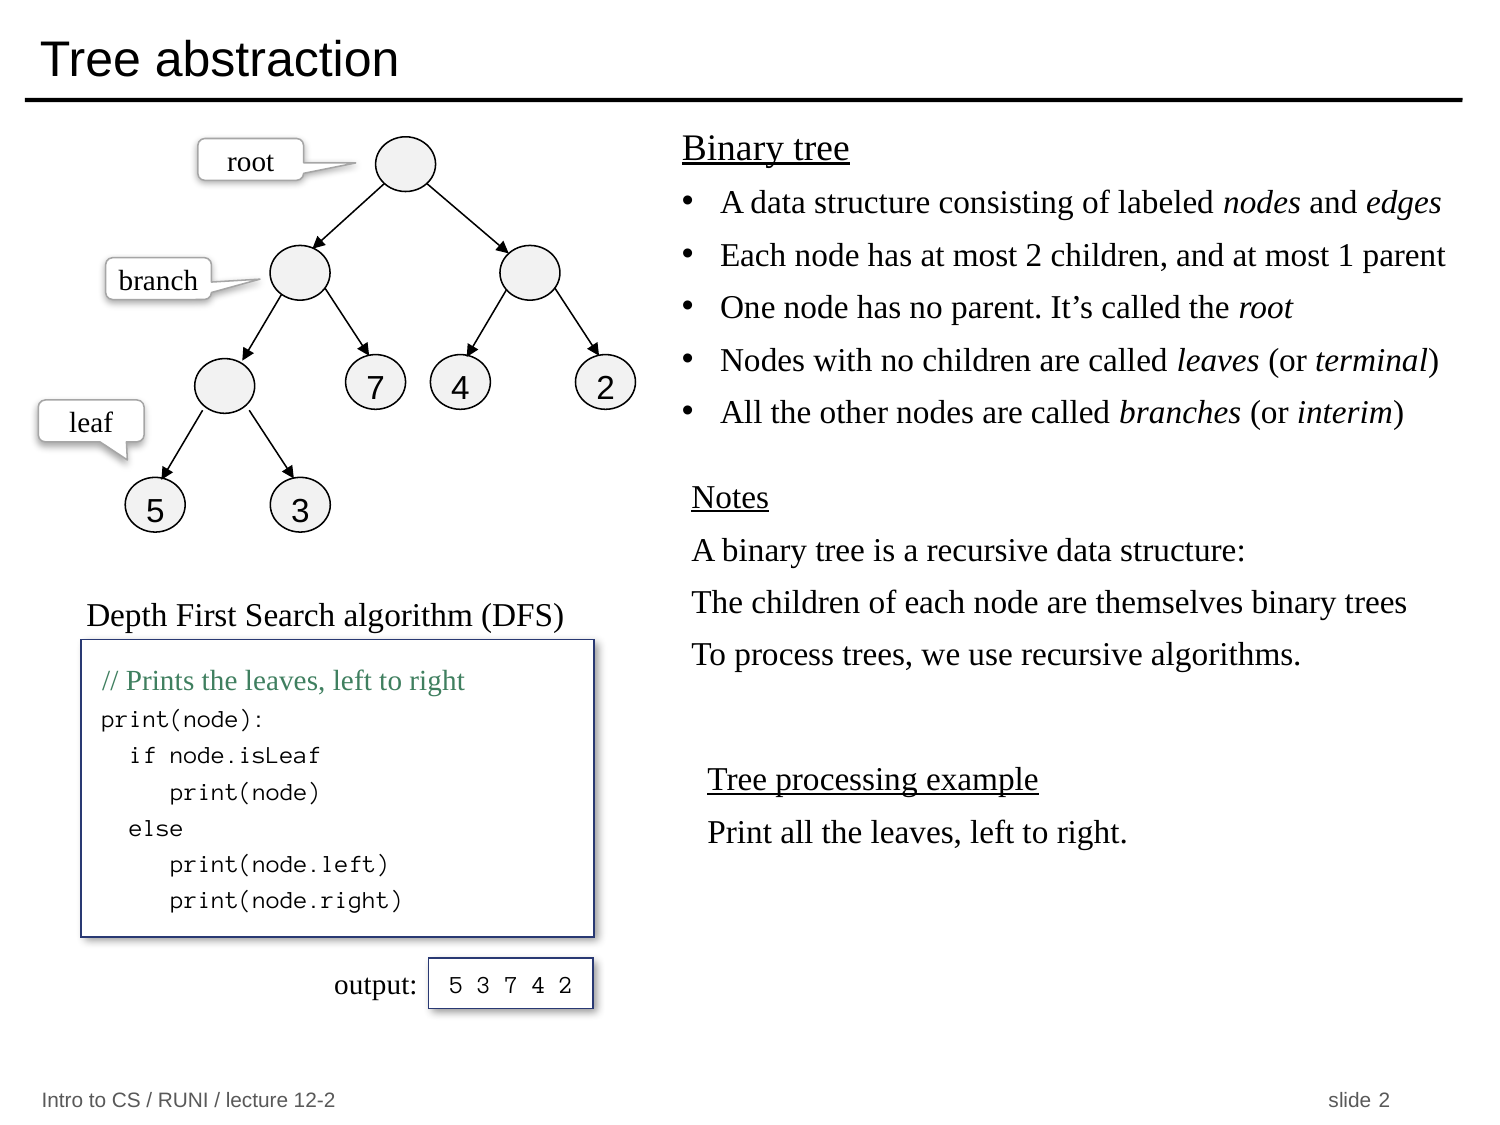

# Tree abstraction
Binary tree
A data structure consisting of labeled nodes and edges
Each node has at most 2 children, and at most 1 parent
One node has no parent. It’s called the root
Nodes with no children are called leaves (or terminal)
All the other nodes are called branches (or interim)

root

branch

7
4
2
leaf
Notes
A binary tree is a recursive data structure:
The children of each node are themselves binary trees
To process trees, we use recursive algorithms.

5
3
Depth First Search algorithm (DFS)
// Prints the leaves, left to right
print(node):
  if node.isLeaf
     print(node)
  else
     print(node.left)
     print(node.right)

Tree processing example
Print all the leaves, left to right.
5 3 7 4 2
output: